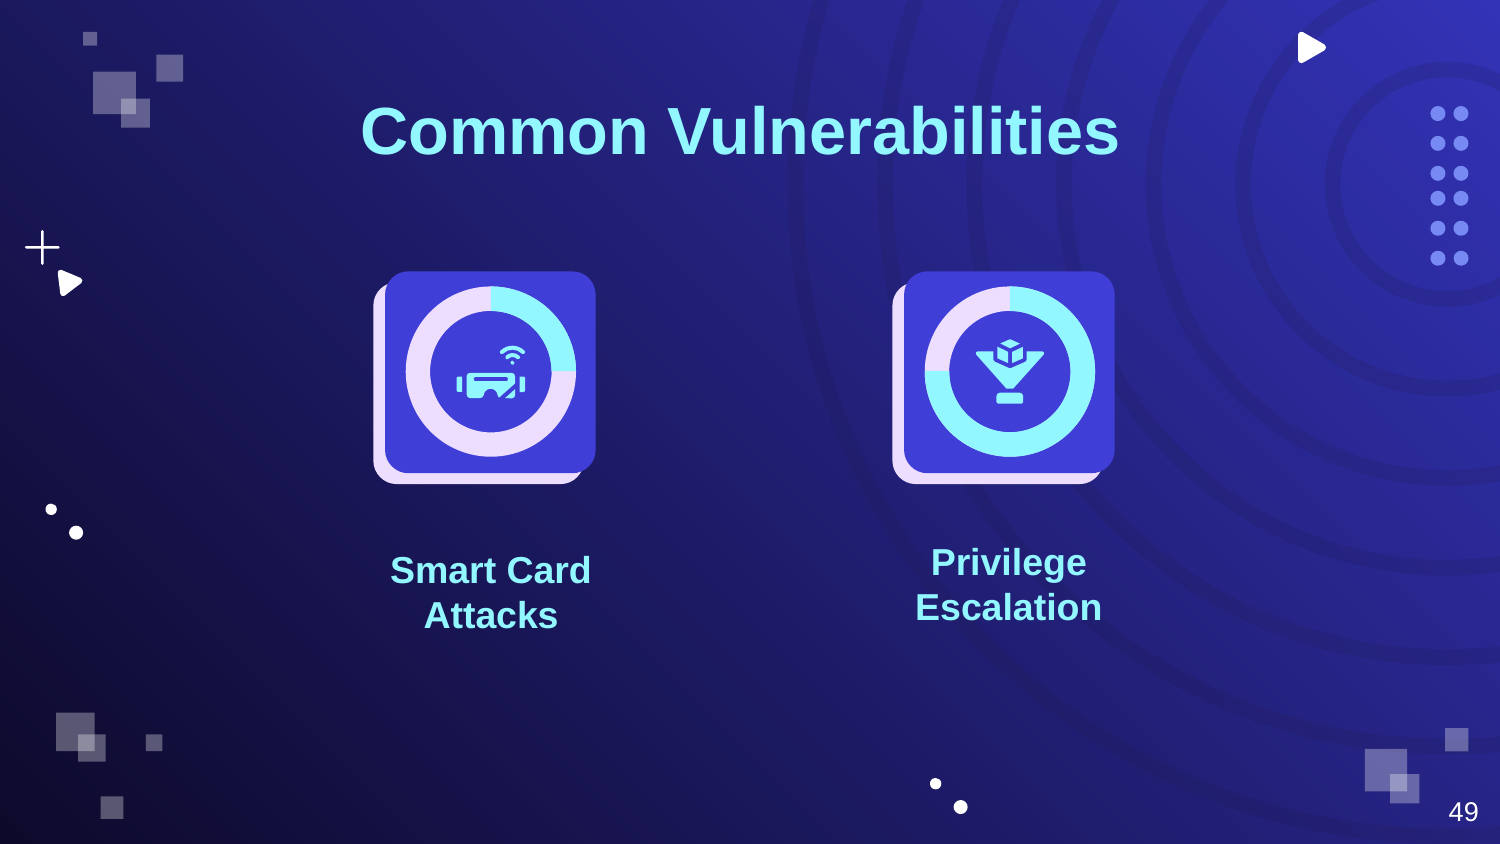

Common Vulnerabilities

Privilege Escalation
# Smart Card Attacks
49